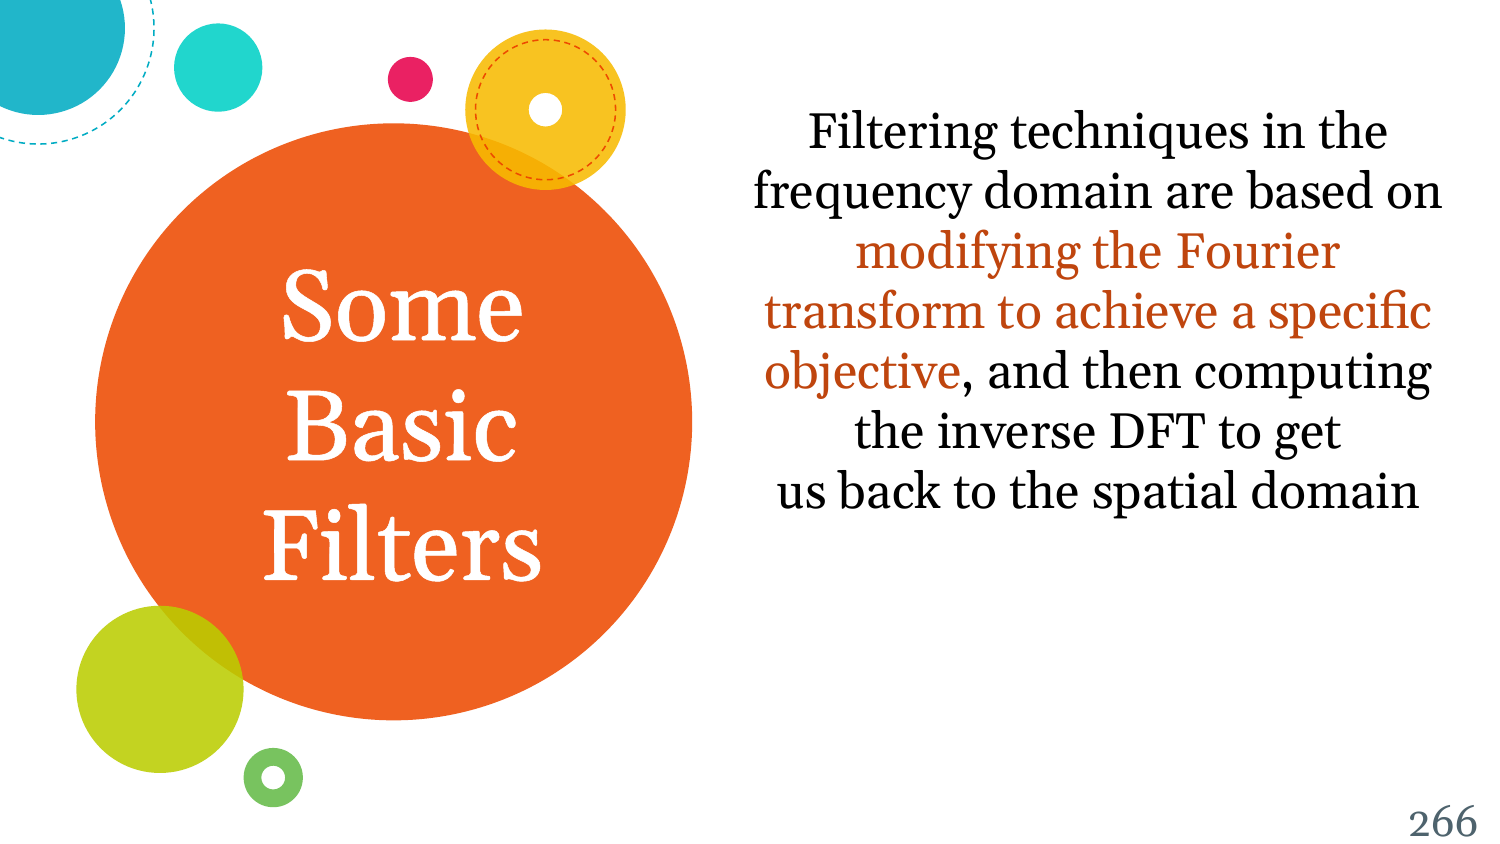

Filtering techniques in the frequency domain are based on modifying the Fourier transform to achieve a specific objective, and then computing the inverse DFT to get
us back to the spatial domain
Some Basic
Filters
266